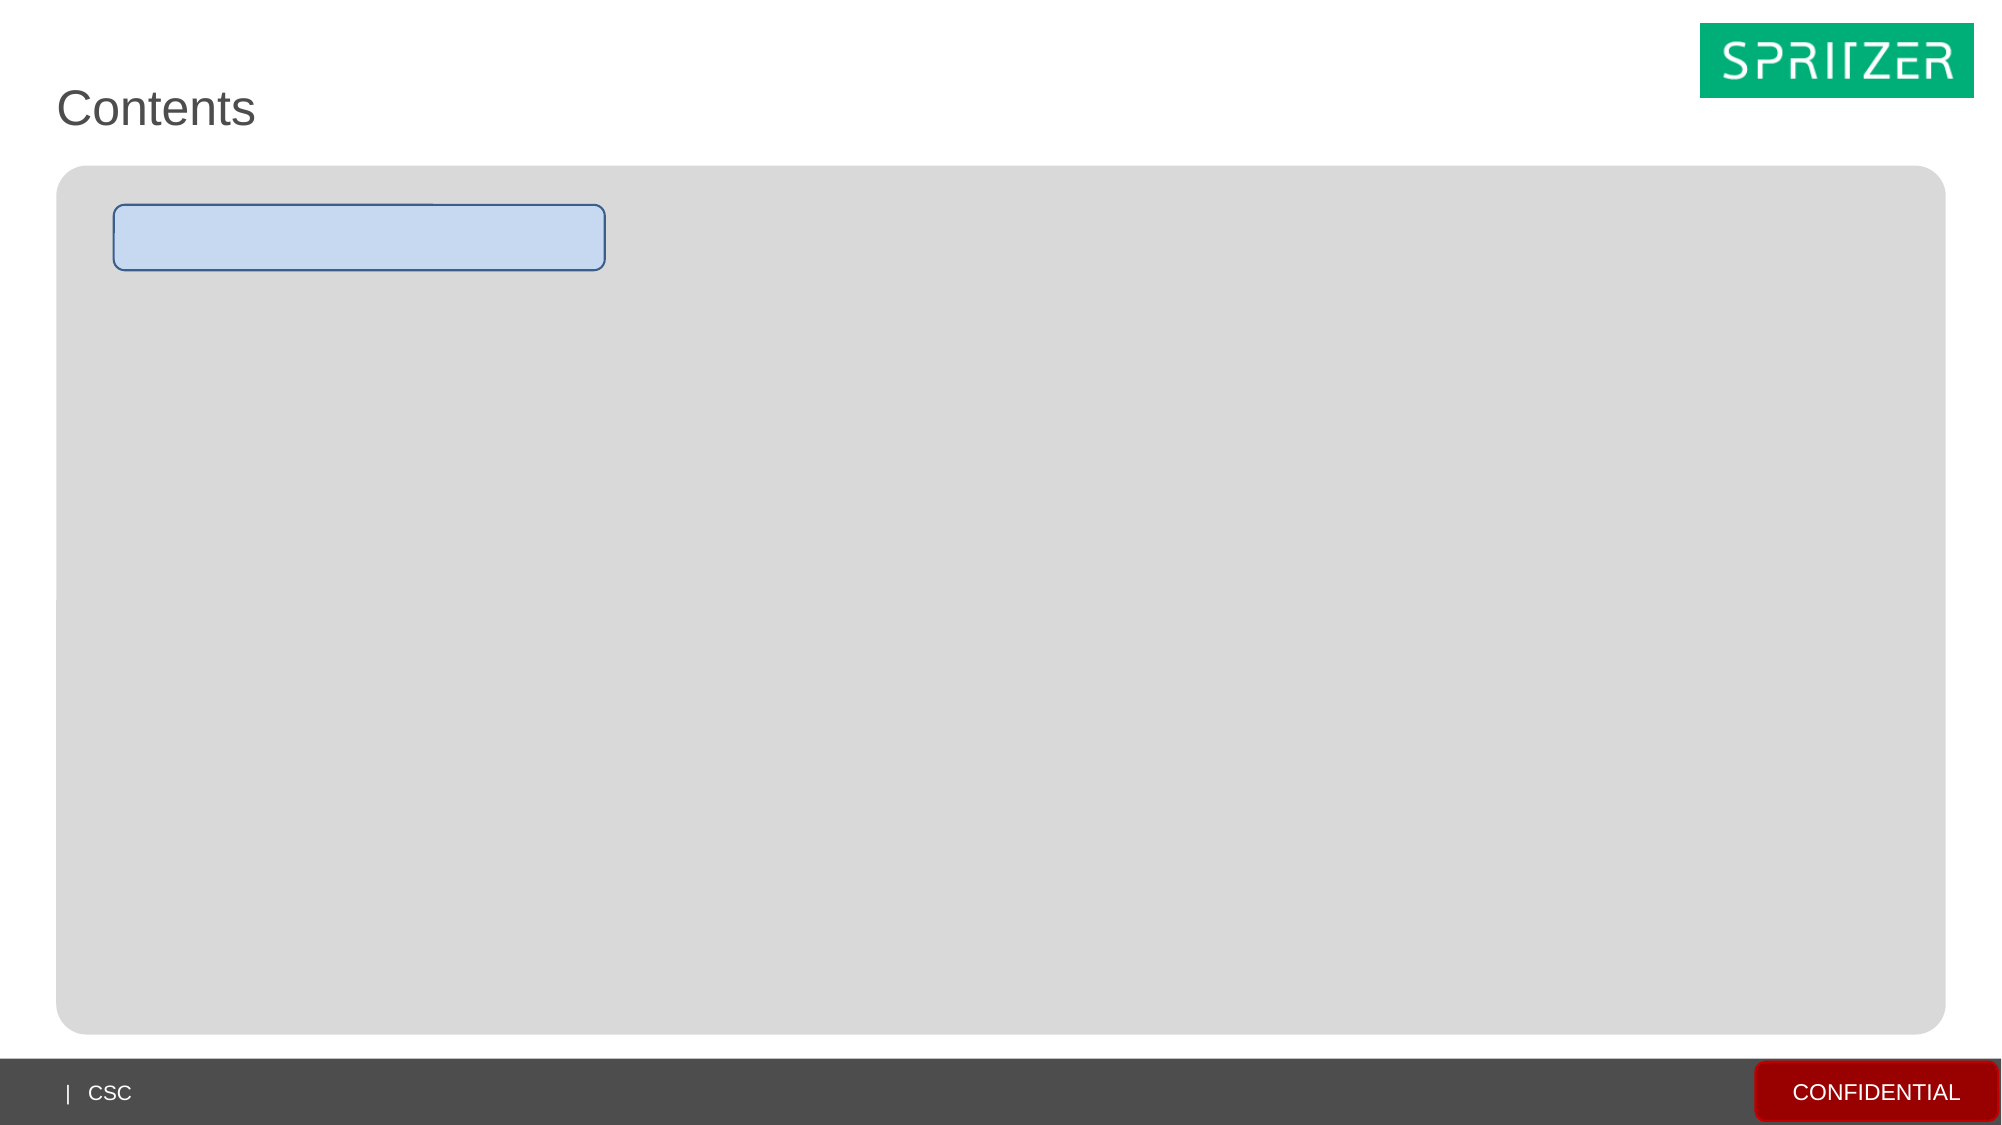

Contents
Sprizter BLE framework
Sprizter Serialization Codec
Sprizter Serialization Transport&PHY Layer
Sequence
Custom Profile